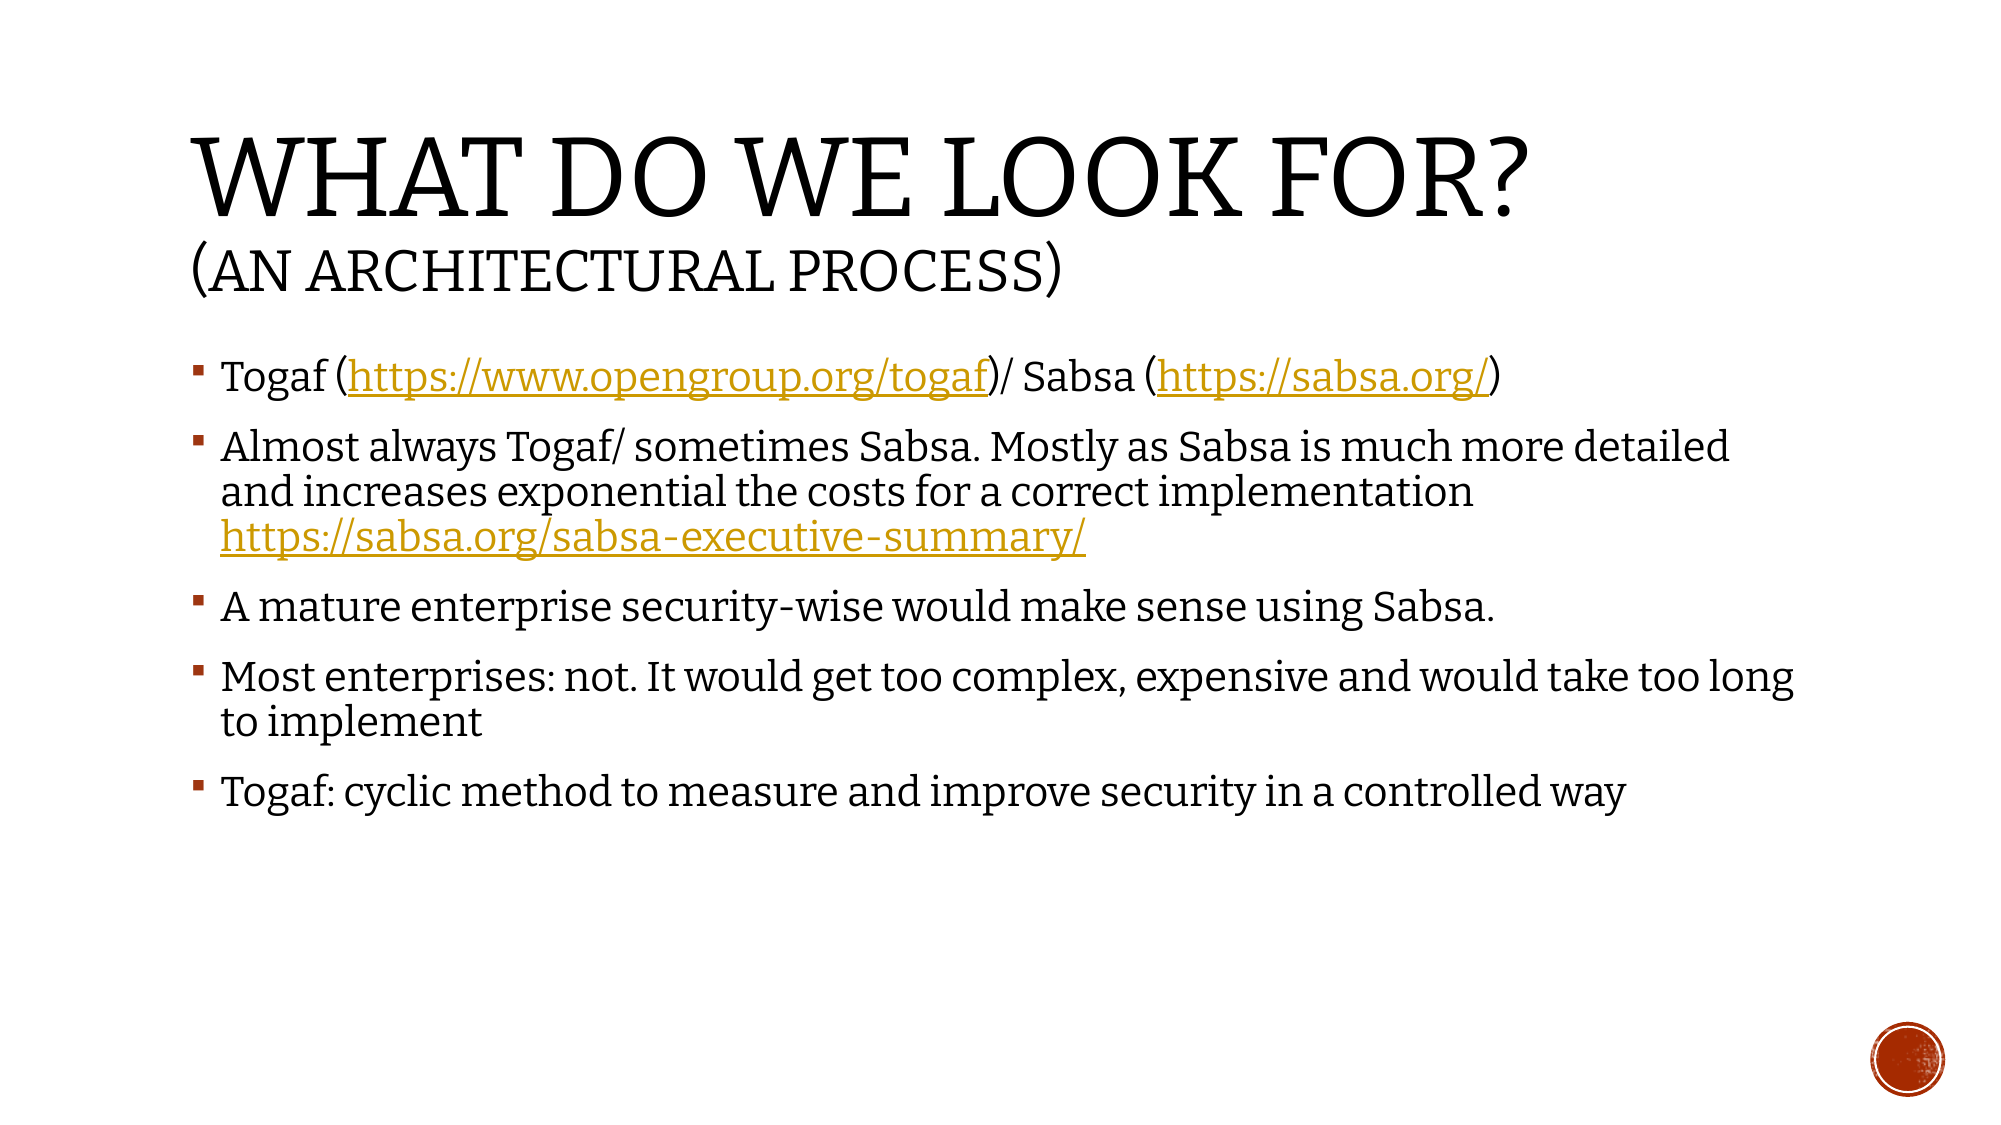

# What do we look for? (an architectural process)
Togaf (https://www.opengroup.org/togaf)/ Sabsa (https://sabsa.org/)
Almost always Togaf/ sometimes Sabsa. Mostly as Sabsa is much more detailed and increases exponential the costs for a correct implementation https://sabsa.org/sabsa-executive-summary/
A mature enterprise security-wise would make sense using Sabsa.
Most enterprises: not. It would get too complex, expensive and would take too long to implement
Togaf: cyclic method to measure and improve security in a controlled way